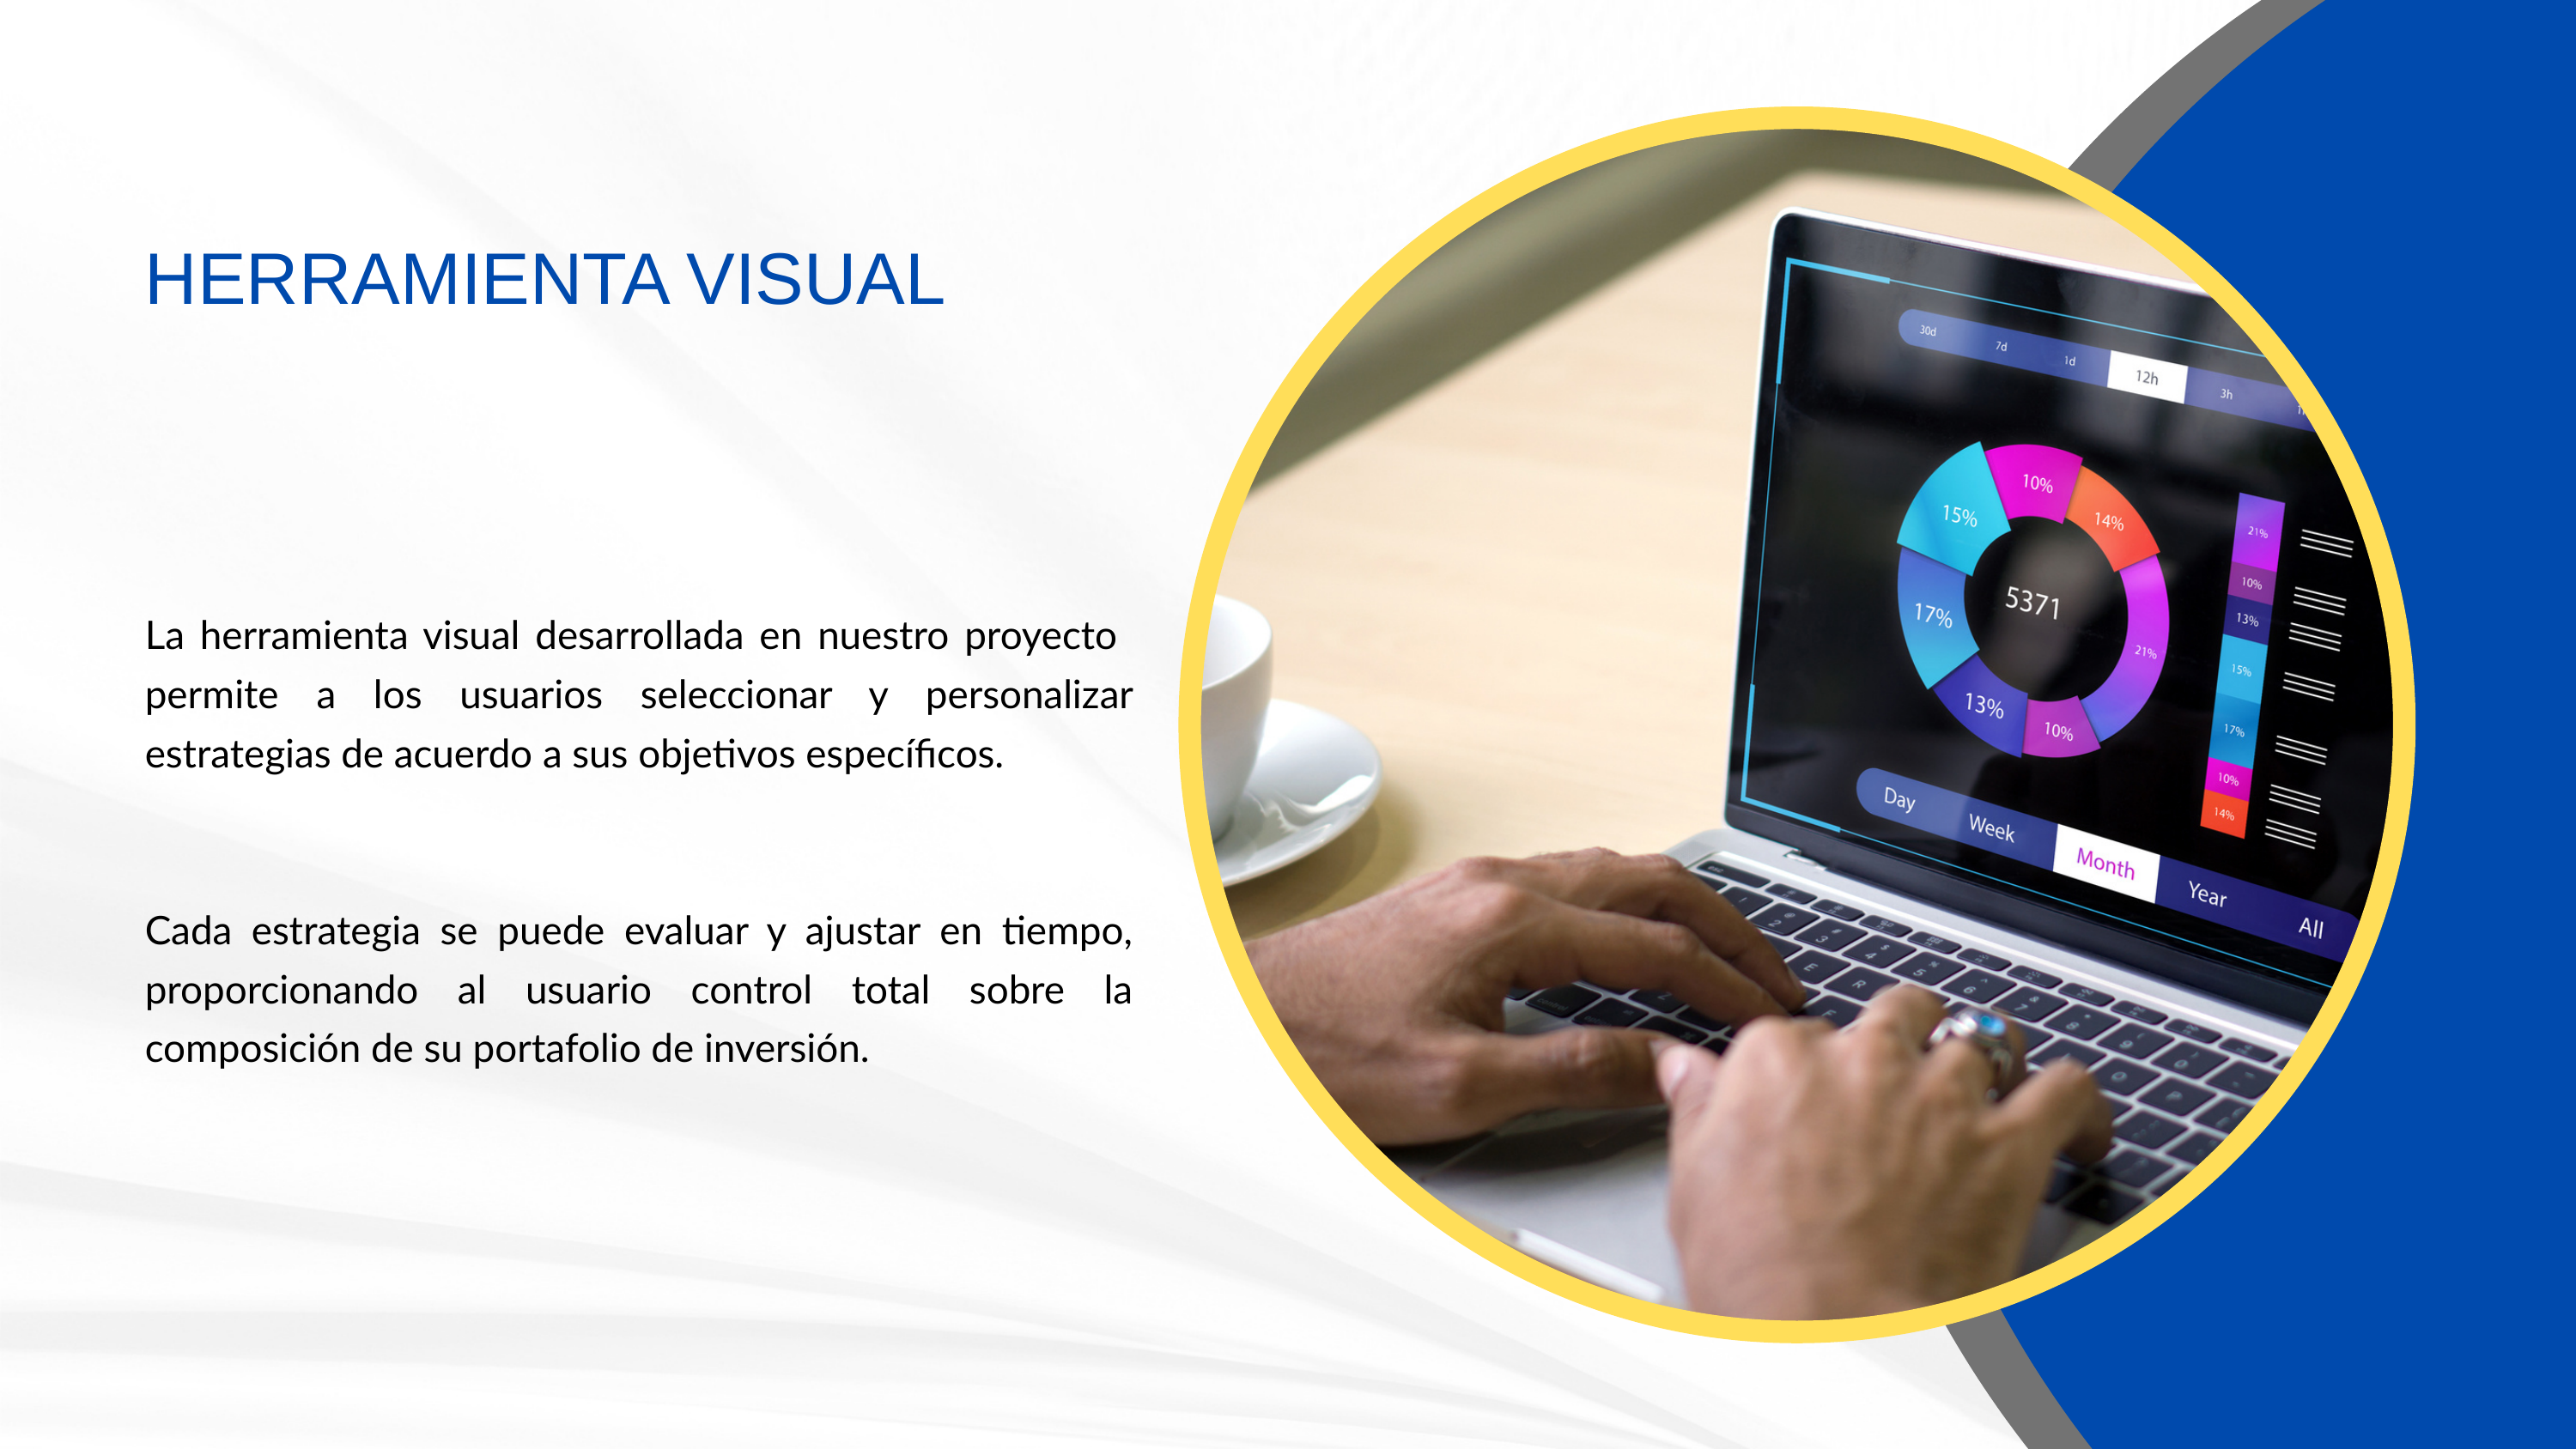

HERRAMIENTA VISUAL
La herramienta visual desarrollada en nuestro proyecto  permite a los usuarios seleccionar y personalizar estrategias de acuerdo a sus objetivos específicos.

Cada estrategia se puede evaluar y ajustar en tiempo, proporcionando al usuario control total sobre la composición de su portafolio de inversión.